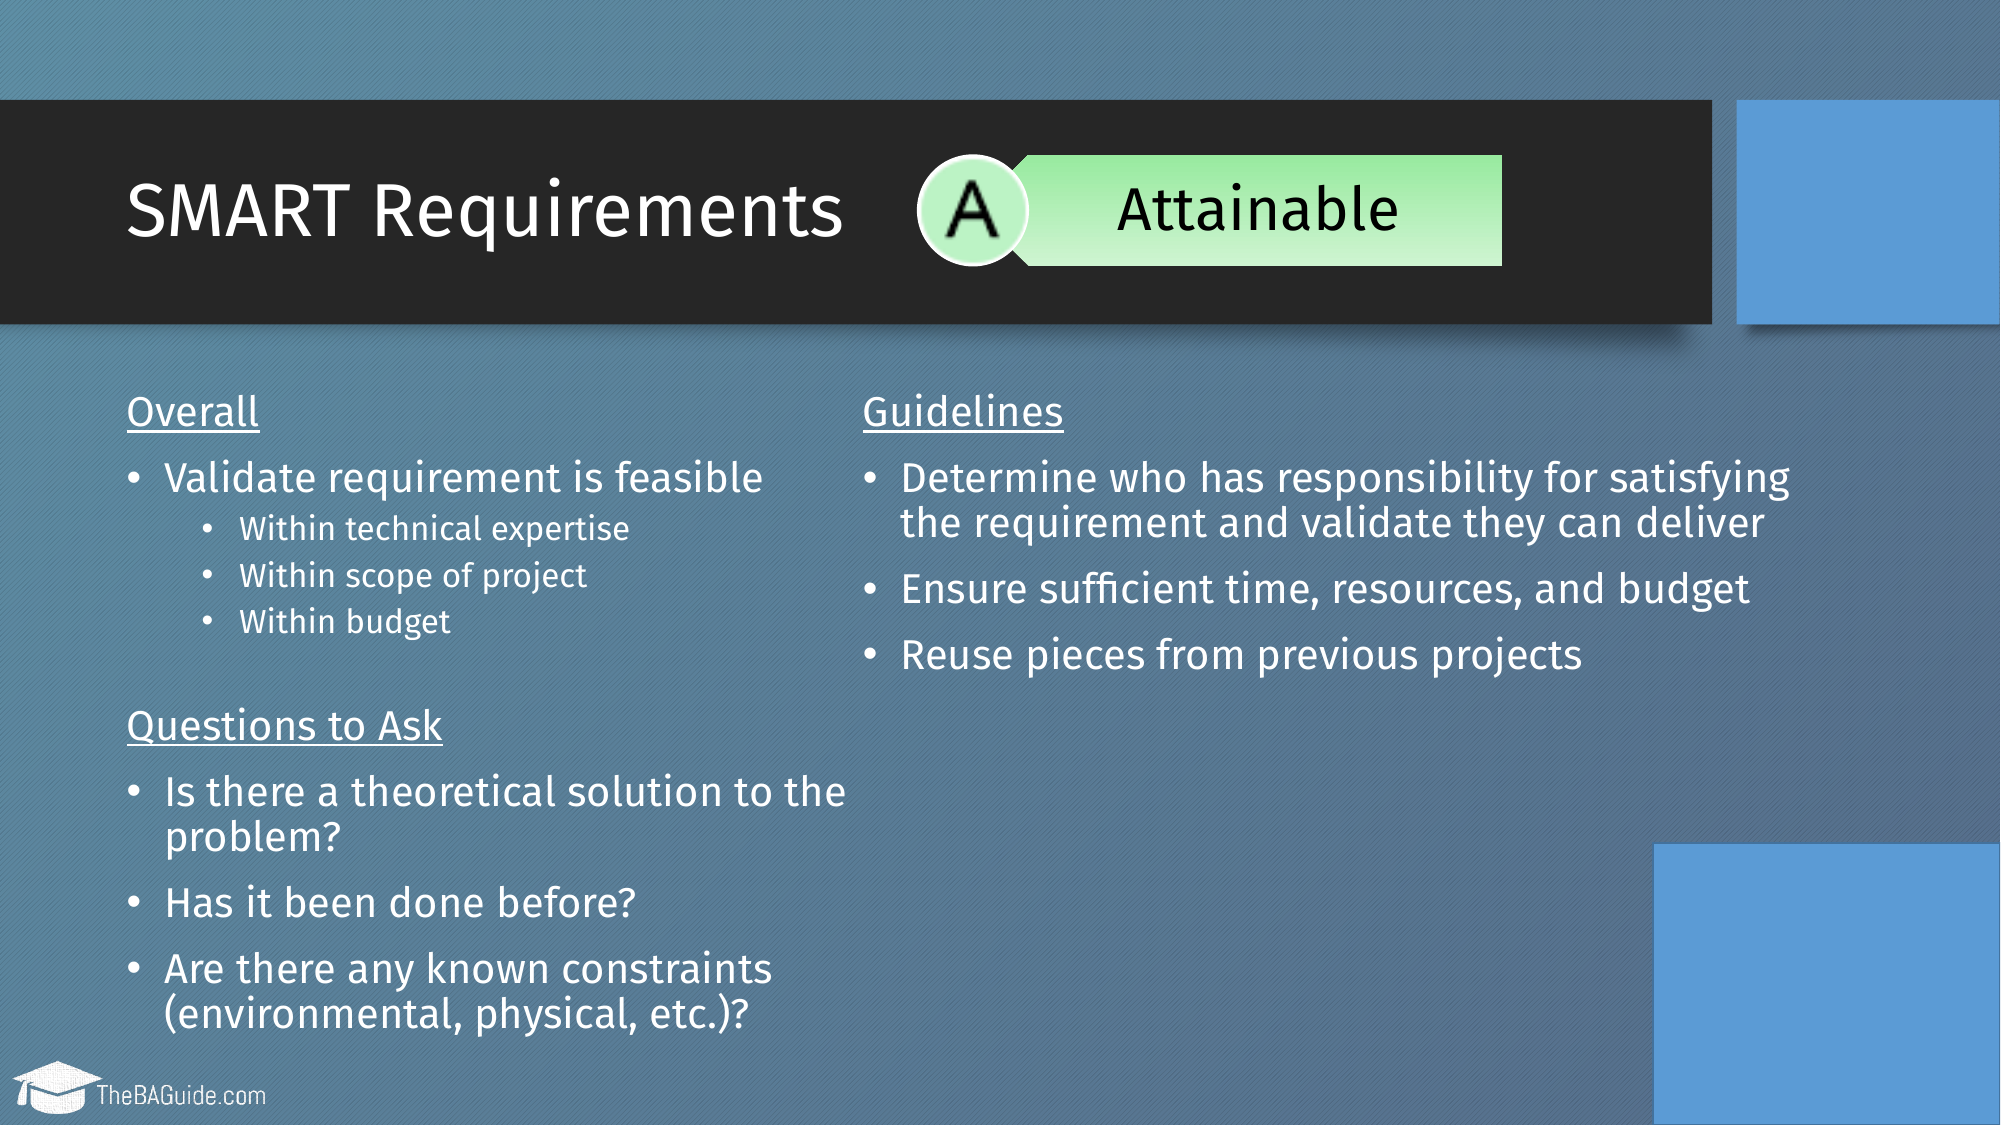

# SMART Requirements

Attainable
Overall
Validate requirement is feasible
Within technical expertise
Within scope of project
Within budget

Questions to Ask
Is there a theoretical solution to the problem?
Has it been done before?
Are there any known constraints (environmental, physical, etc.)?

Guidelines
Determine who has responsibility for satisfying the requirement and validate they can deliver
Ensure sufficient time, resources, and budget
Reuse pieces from previous projects